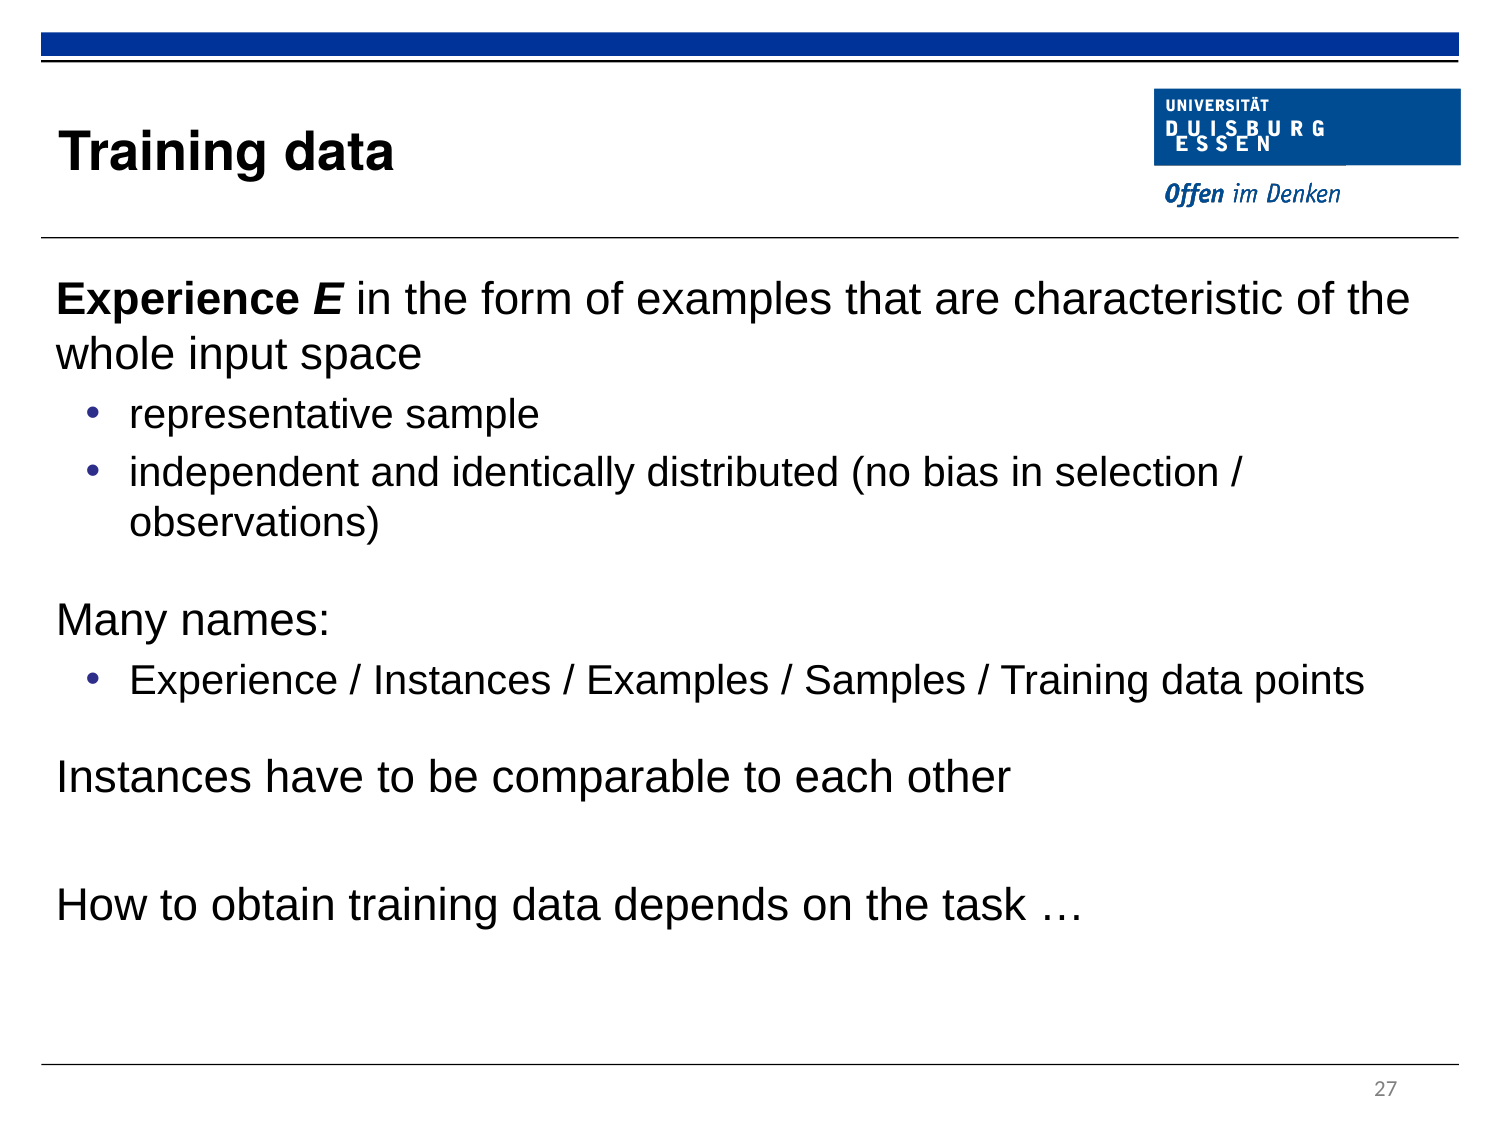

# Training data
Experience E in the form of examples that are characteristic of the whole input space
representative sample
independent and identically distributed (no bias in selection / observations)

Many names:
Experience / Instances / Examples / Samples / Training data points

Instances have to be comparable to each other

How to obtain training data depends on the task …